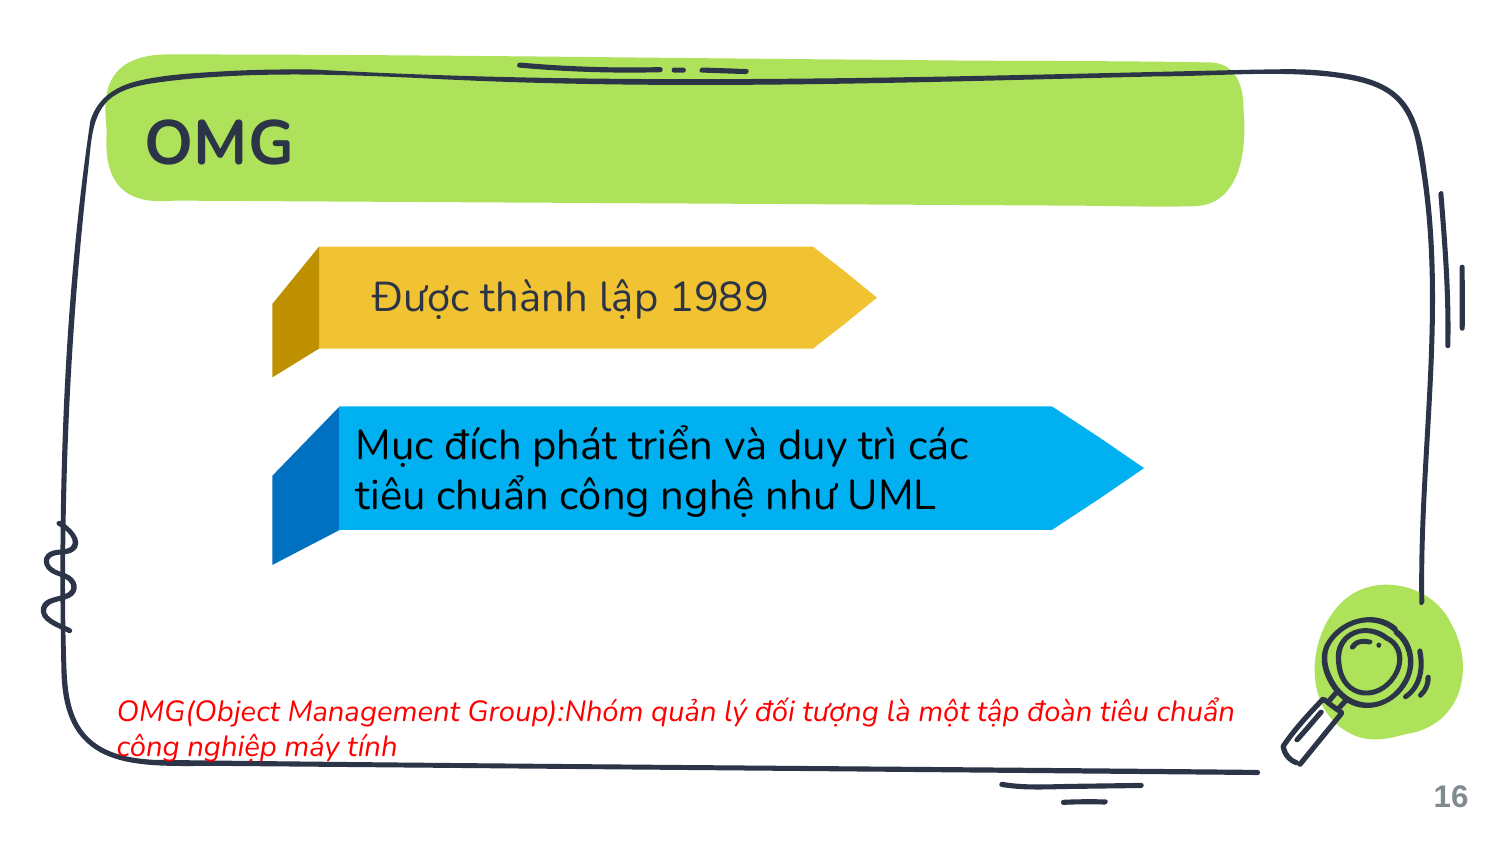

# OMG
Được thành lập 1989

Mục đích phát triển và duy trì các tiêu chuẩn công nghệ như UML

OMG(Object Management Group):Nhóm quản lý đối tượng là một tập đoàn tiêu chuẩn công nghiệp máy tính
16